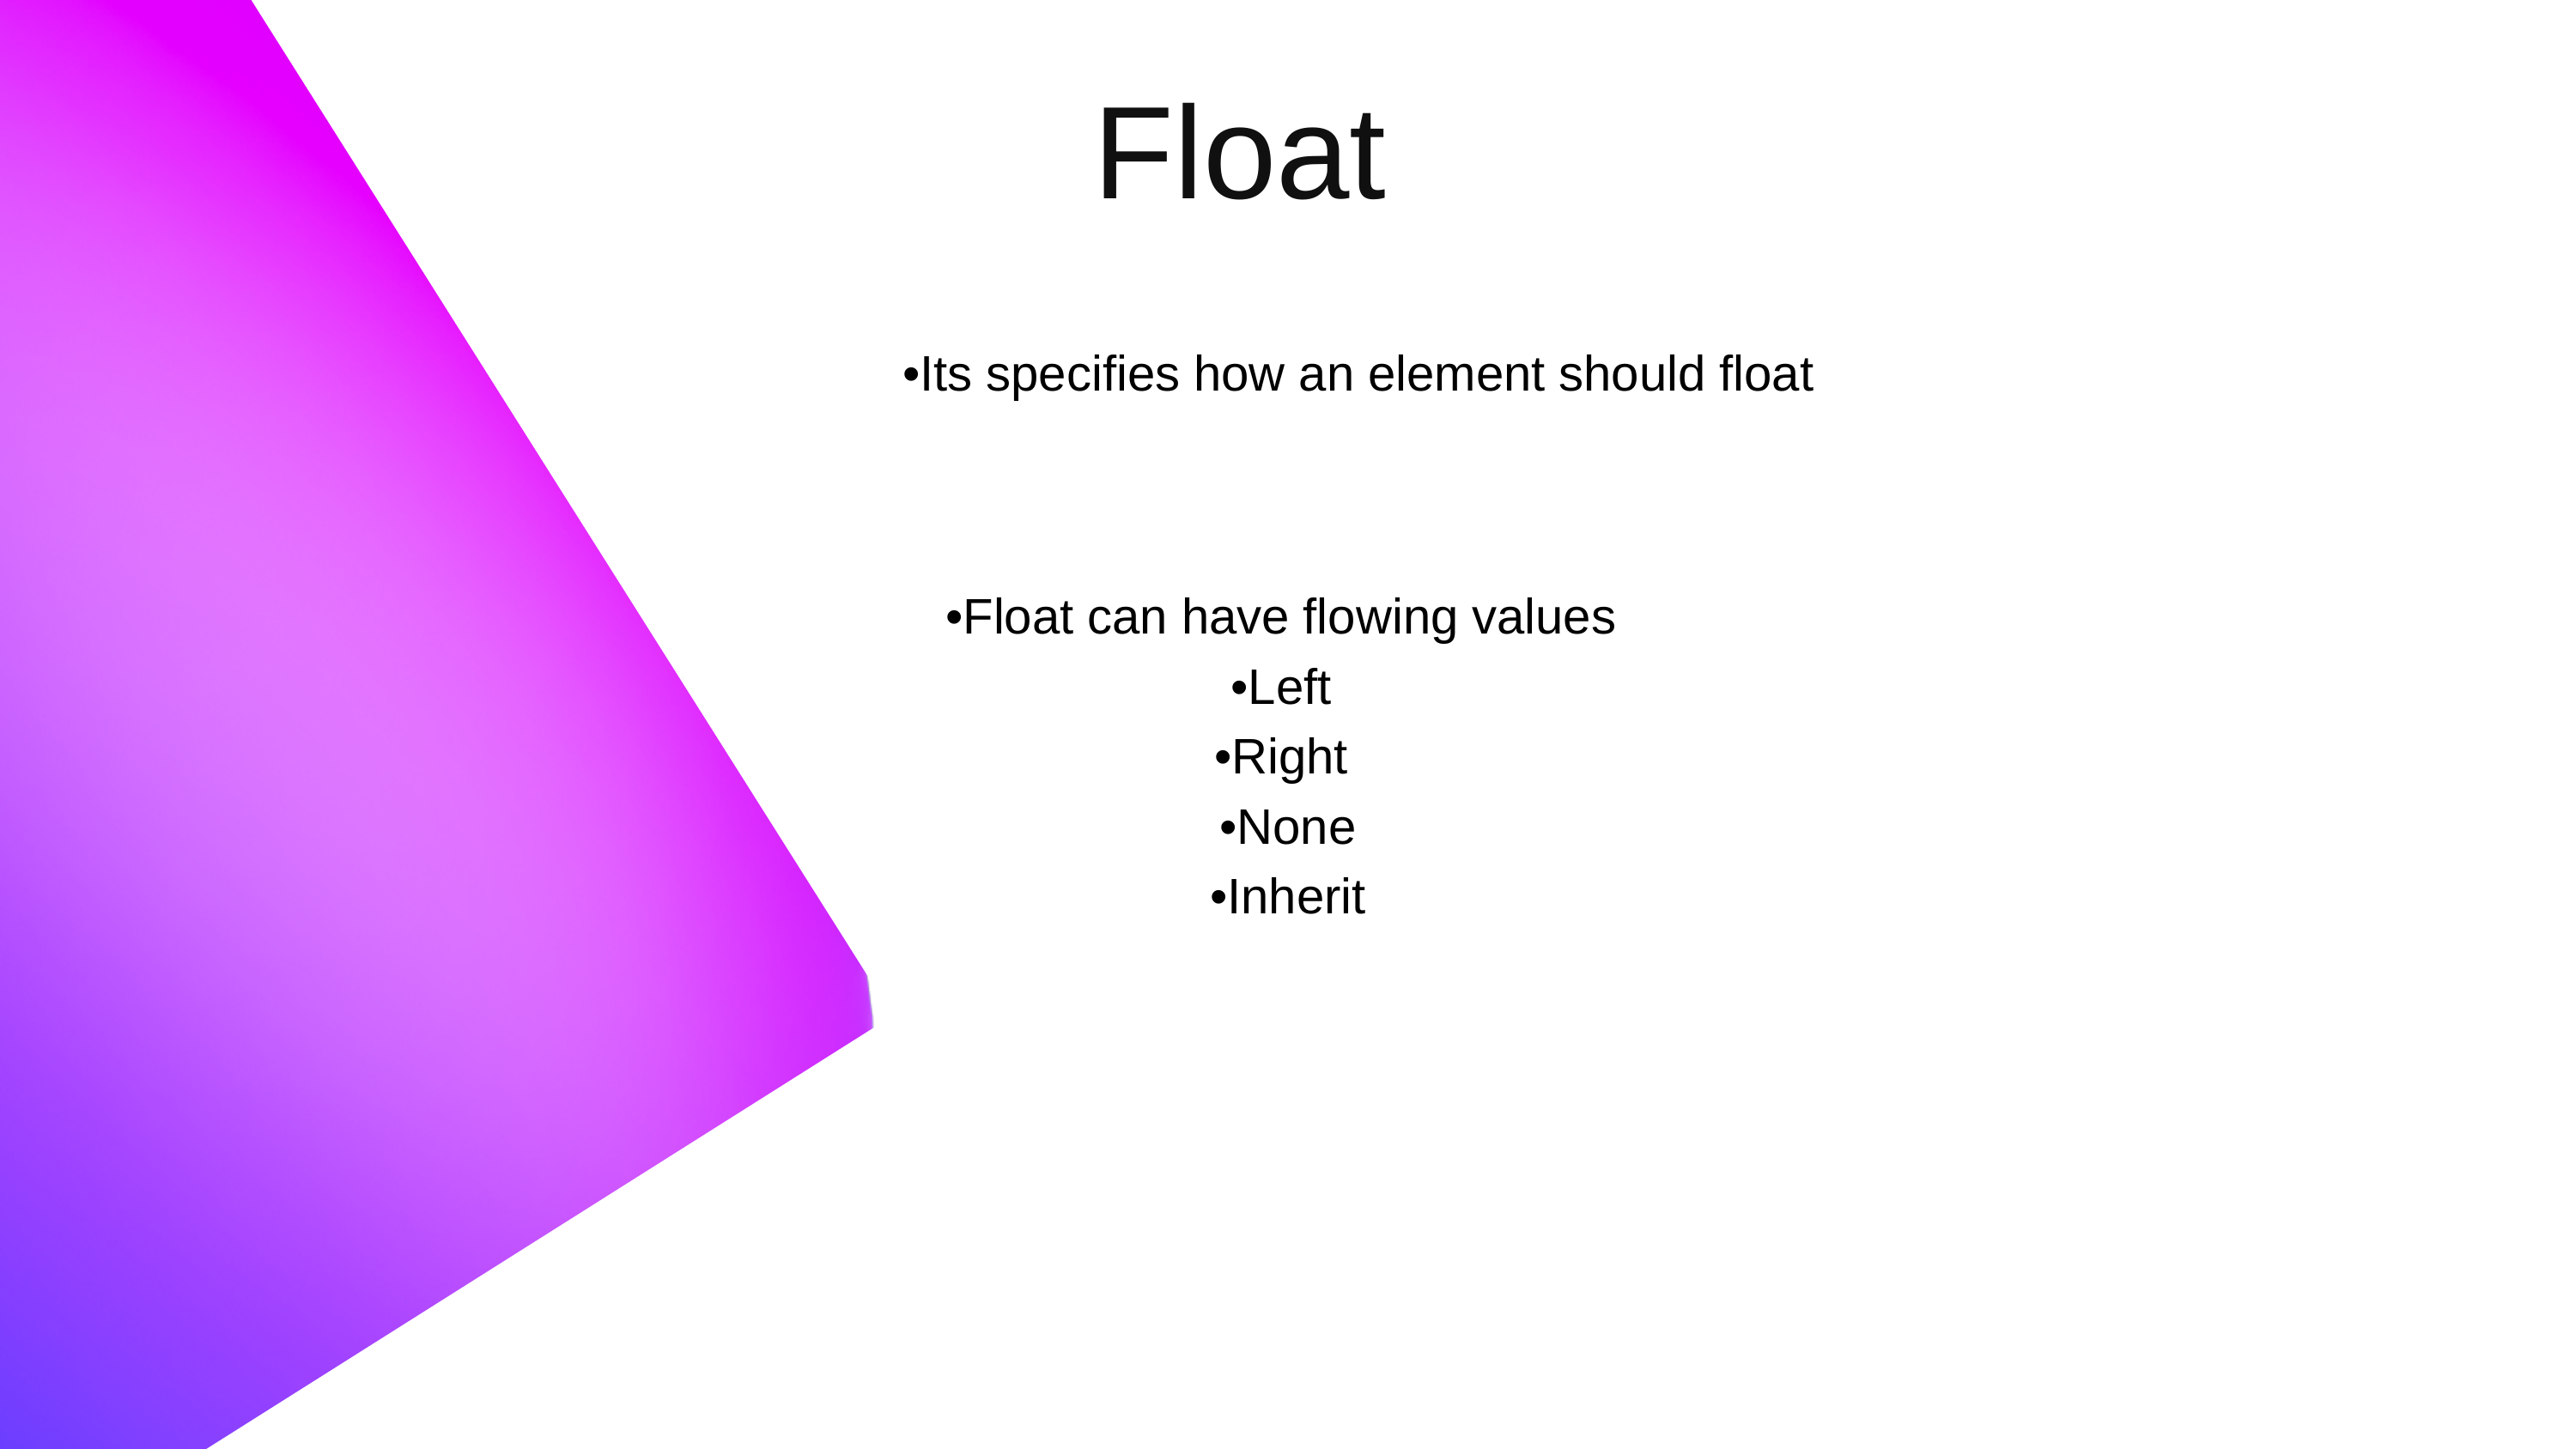

Float
•Its specifies how an element should float

•Float can have flowing values
•Left
•Right
•None
•Inherit